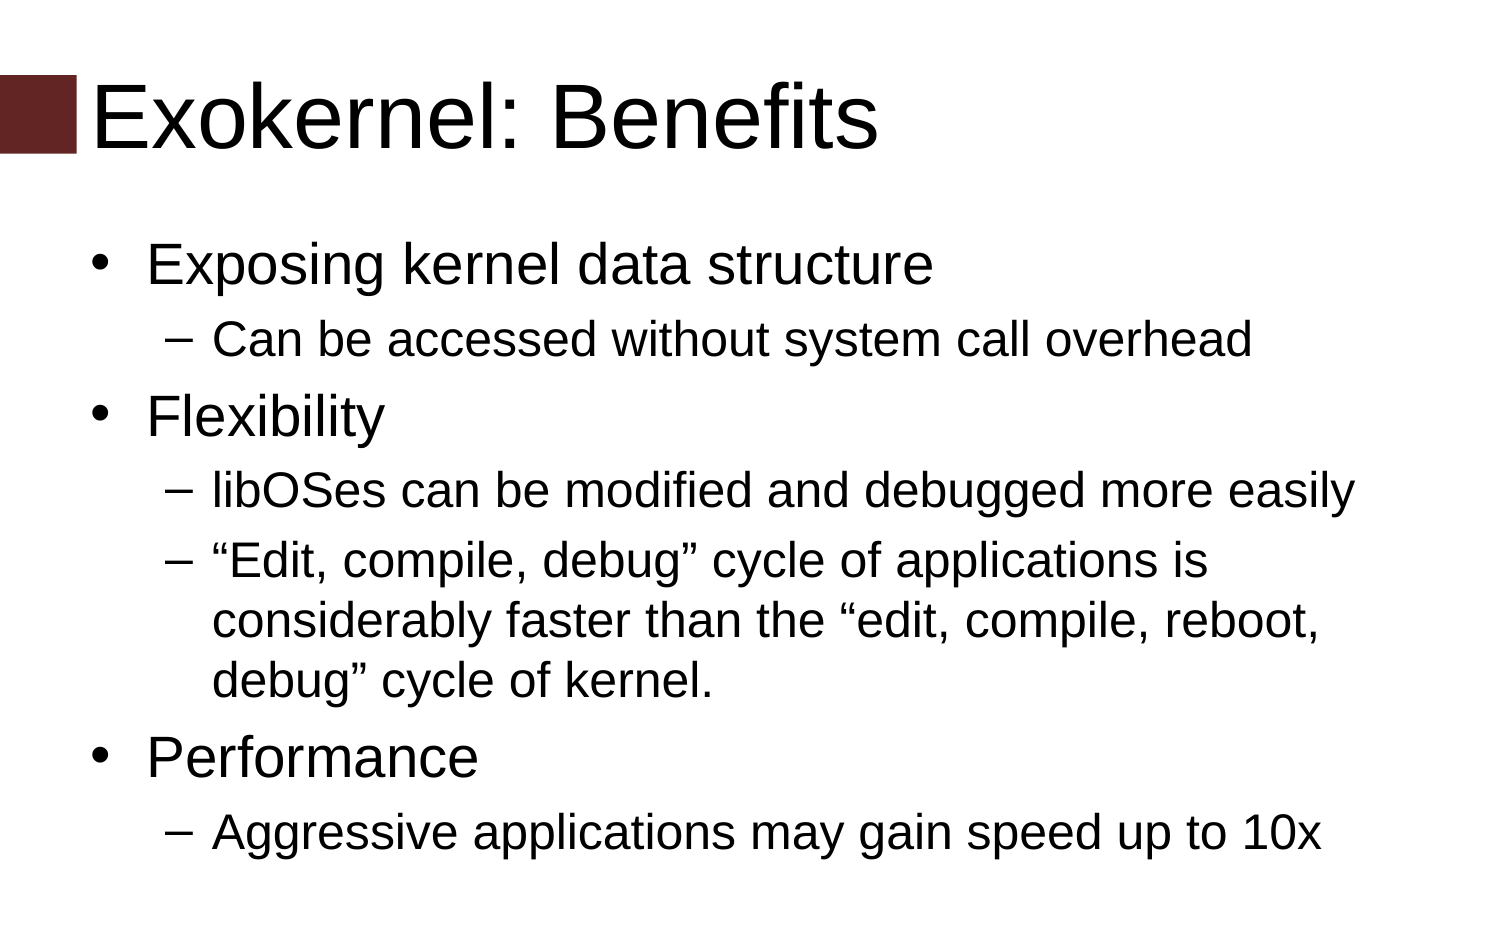

# Exokernel: Benefits
Exposing kernel data structure
Can be accessed without system call overhead
Flexibility
libOSes can be modified and debugged more easily
“Edit, compile, debug” cycle of applications is considerably faster than the “edit, compile, reboot, debug” cycle of kernel.
Performance
Aggressive applications may gain speed up to 10x